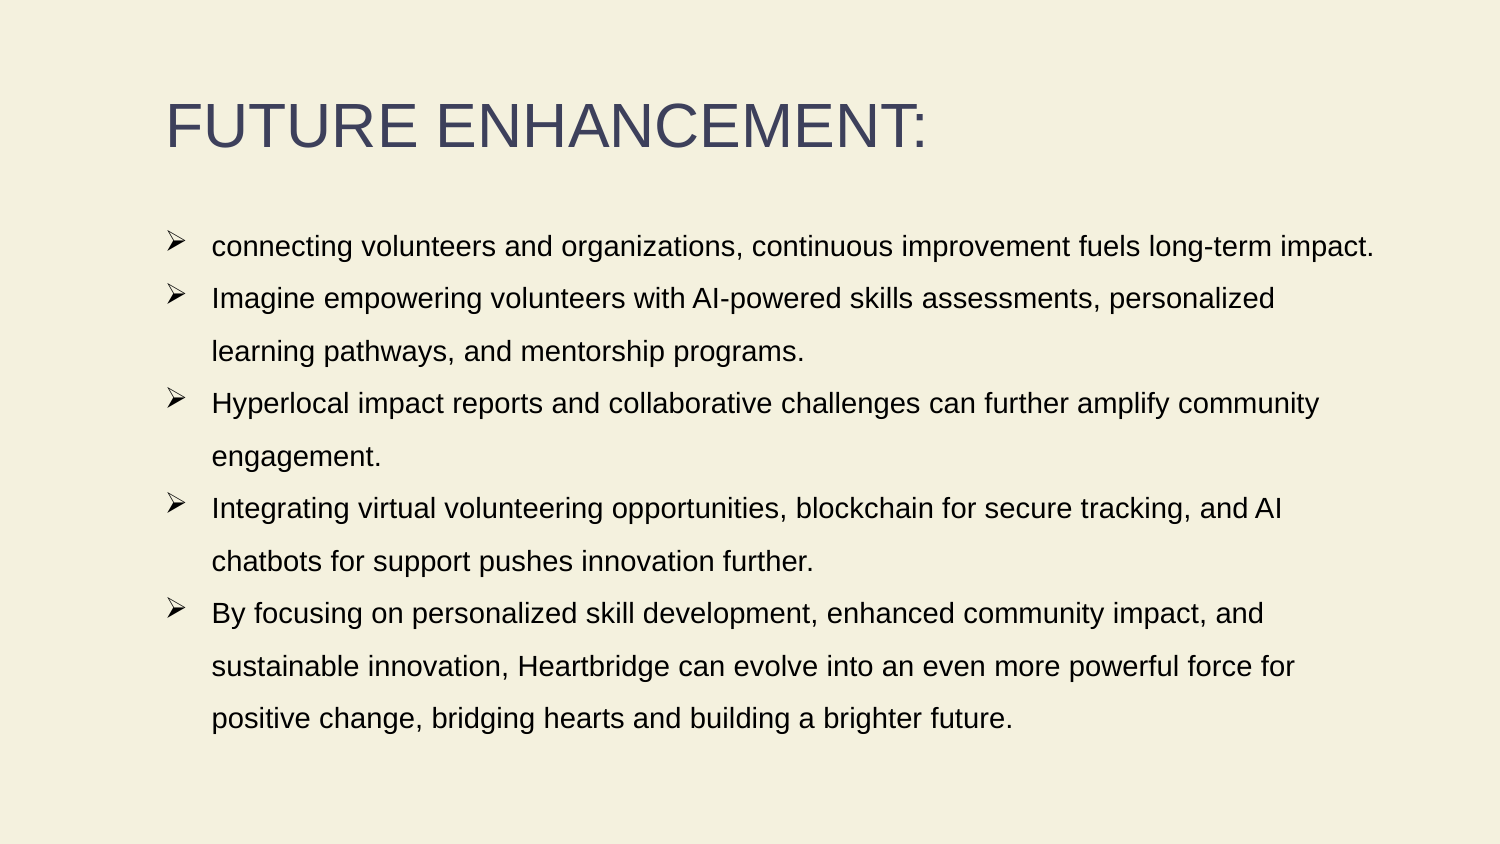

# FUTURE ENHANCEMENT:
connecting volunteers and organizations, continuous improvement fuels long-term impact.
Imagine empowering volunteers with AI-powered skills assessments, personalized  learning pathways, and mentorship programs.
Hyperlocal impact reports and collaborative challenges can further amplify community engagement.
Integrating virtual volunteering opportunities, blockchain for secure tracking, and AI chatbots for support pushes innovation further.
By focusing on personalized skill development, enhanced community impact, and sustainable innovation, Heartbridge can evolve into an even more powerful force for positive change, bridging hearts and building a brighter future.